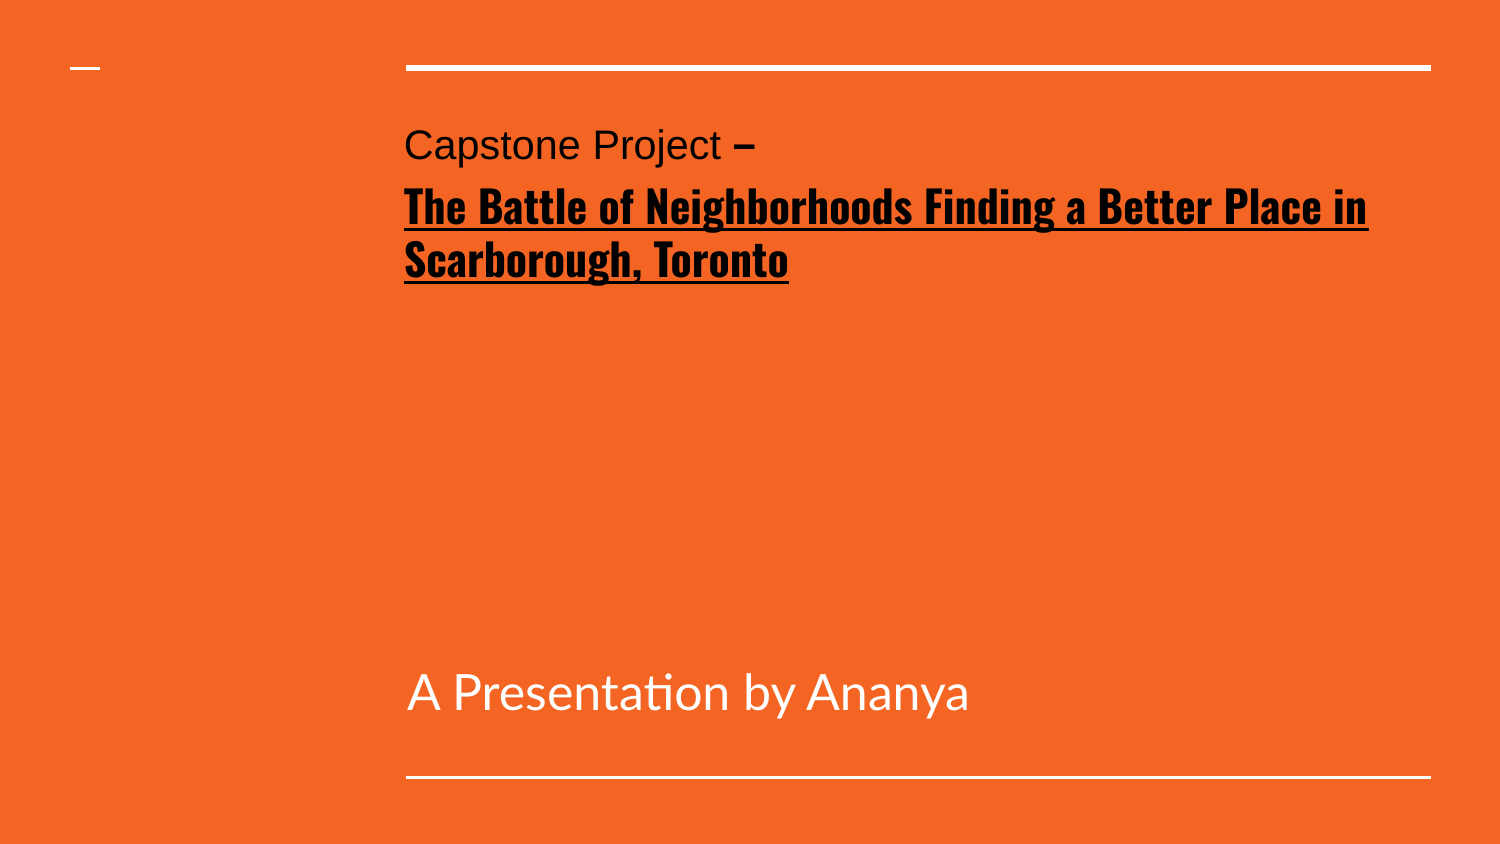

# Capstone Project –
The Battle of Neighborhoods Finding a Better Place in Scarborough, Toronto
A Presentation by Ananya